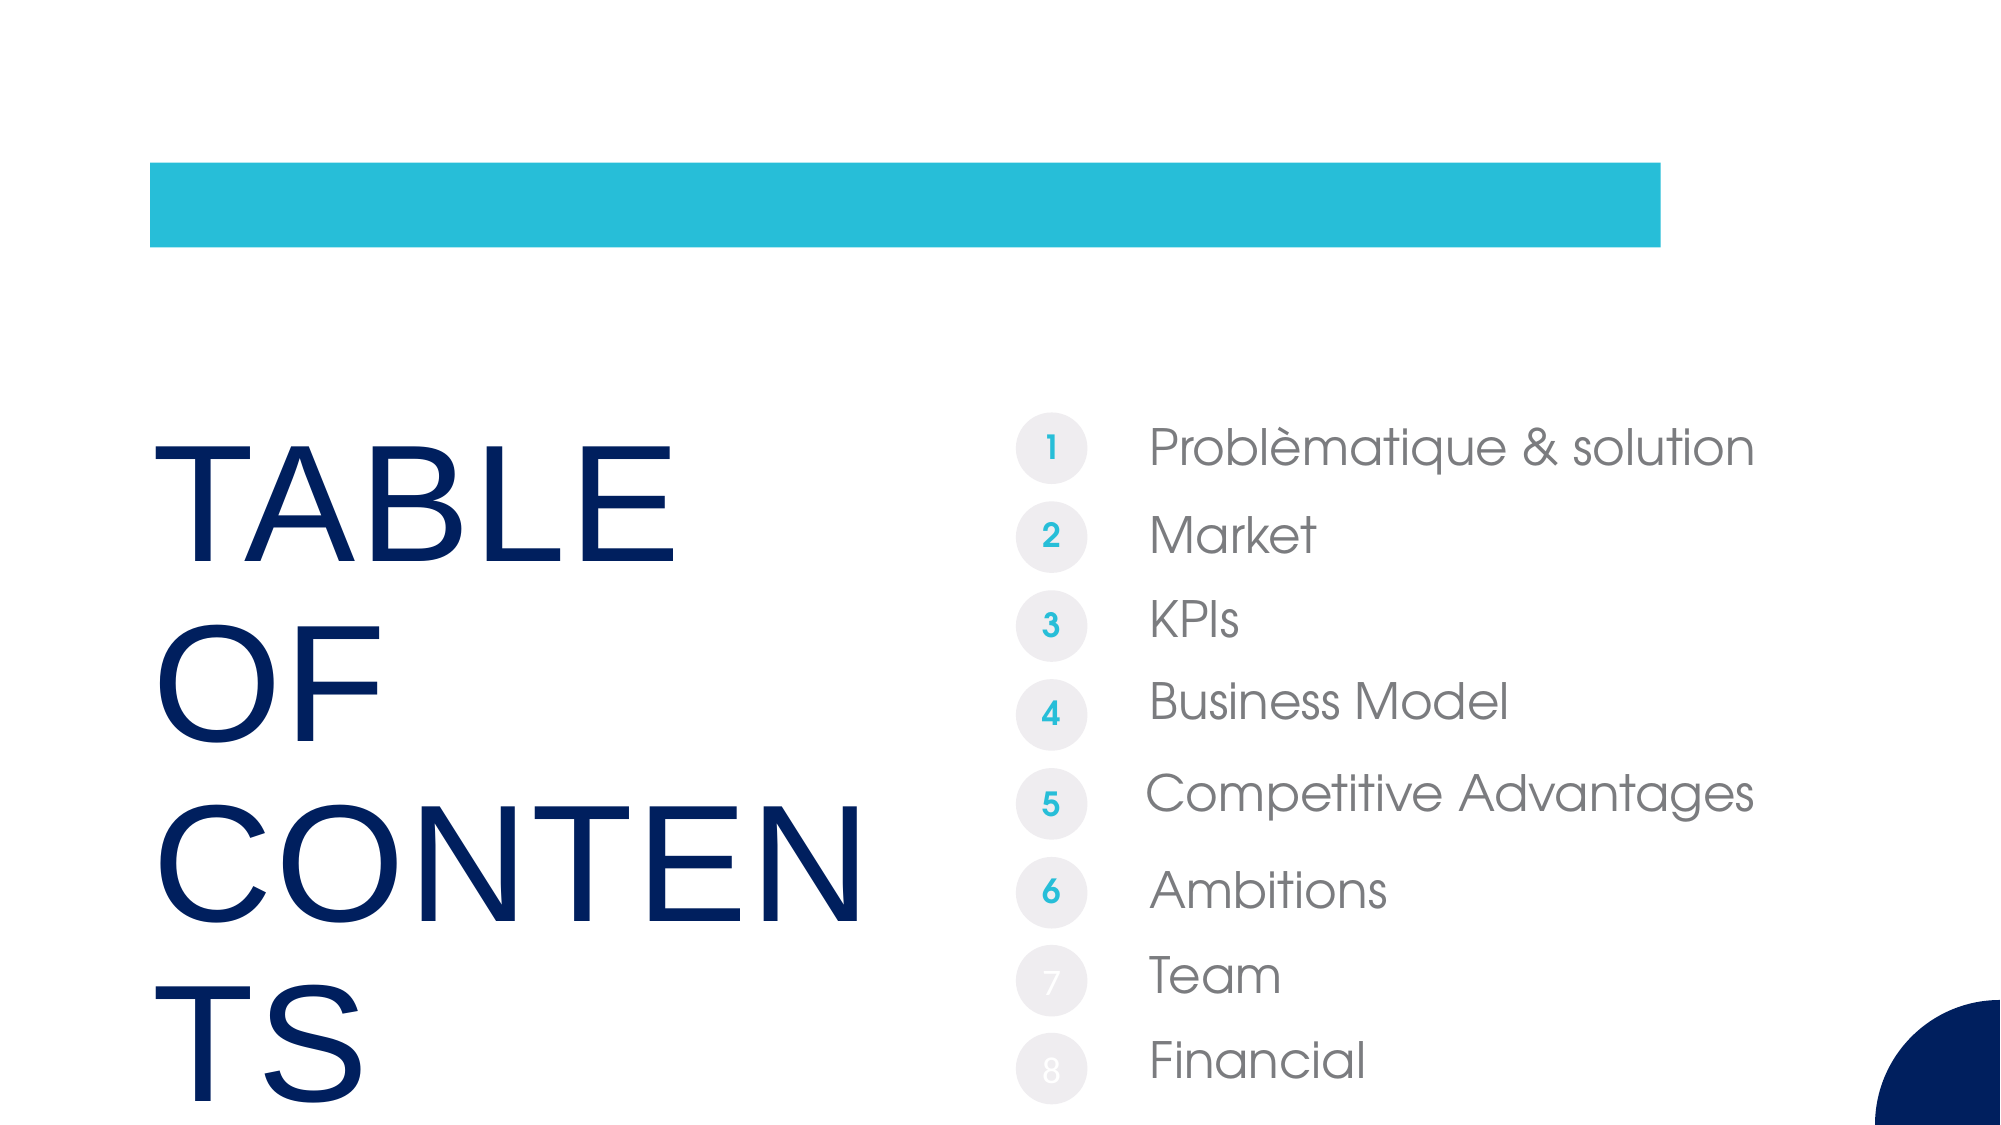

# TABLE OF CONTENTS

1
Problèmatique & solution

2
Market

3
KPIs

4
Business Model

 Competitive Advantages

5

6
Ambitions
7
6
Team
8
Financial